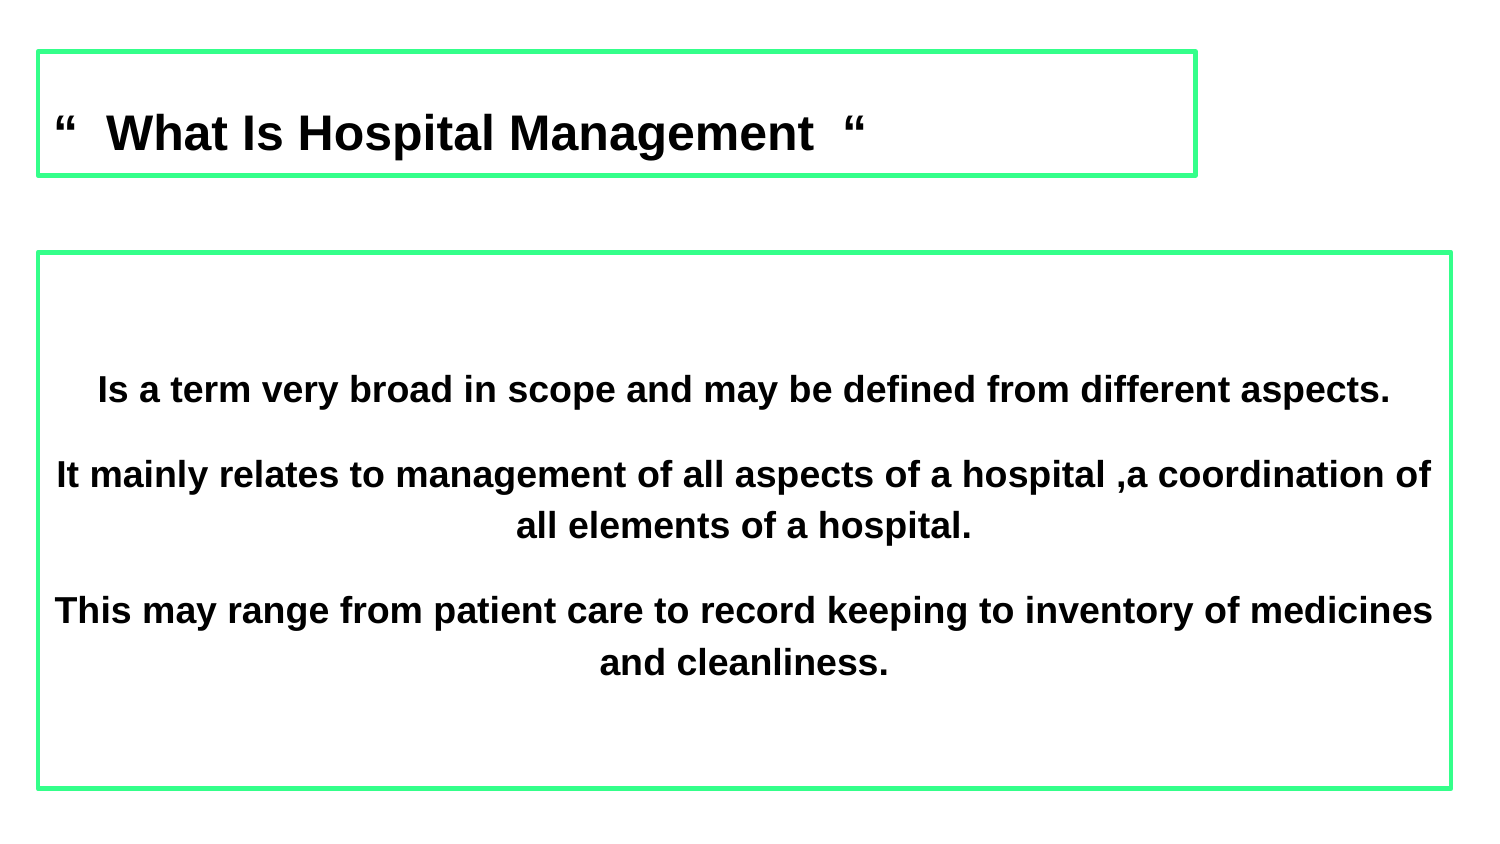

# “  What Is Hospital Management  “
Is a term very broad in scope and may be defined from different aspects.
It mainly relates to management of all aspects of a hospital ,a coordination of all elements of a hospital.
This may range from patient care to record keeping to inventory of medicines and cleanliness.